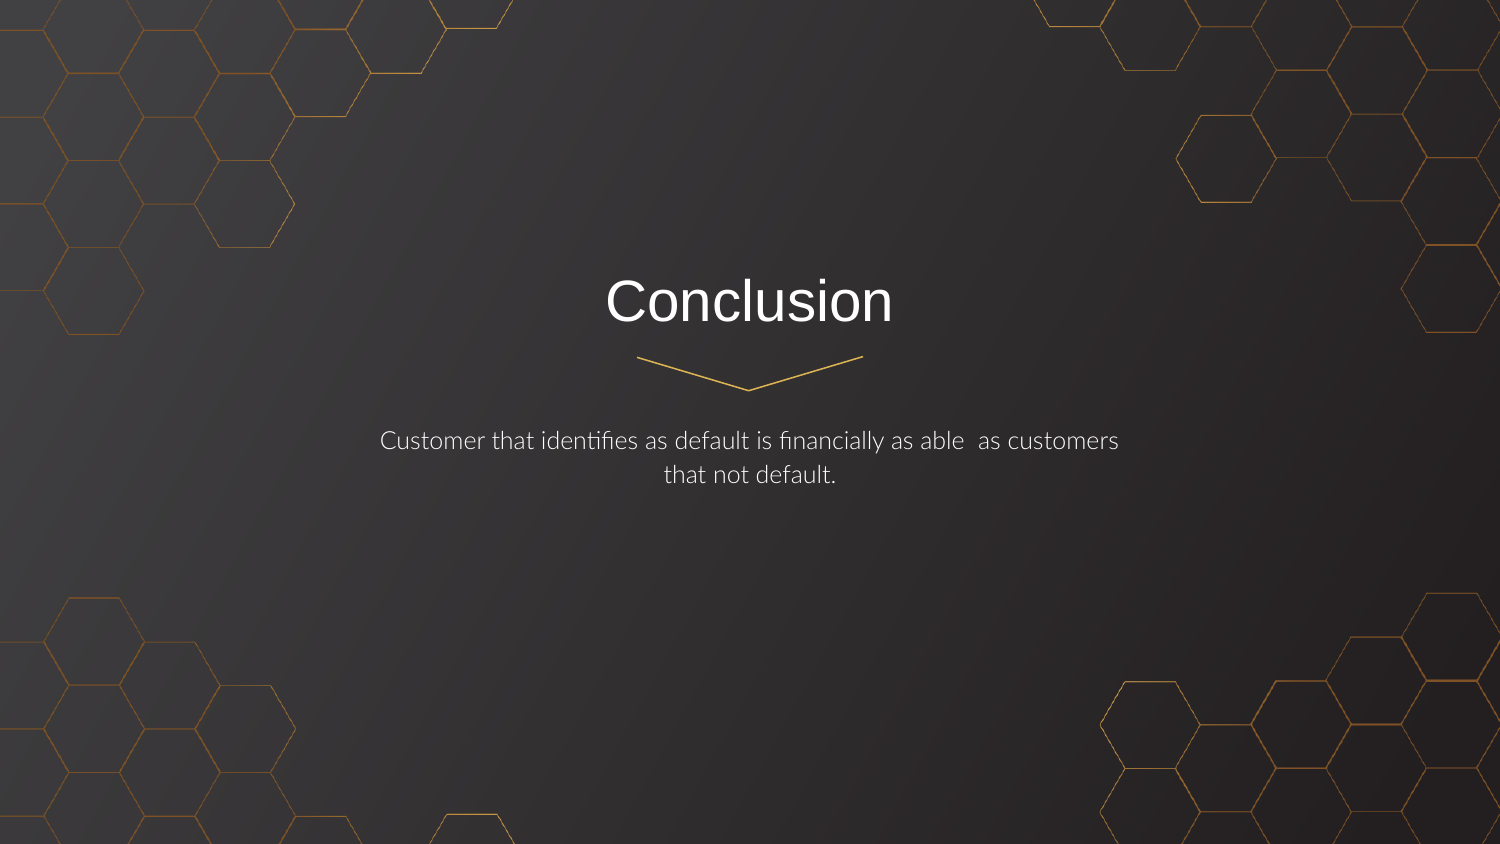

# Conclusion

Customer that identifies as default is financially as able  as customers that not default.